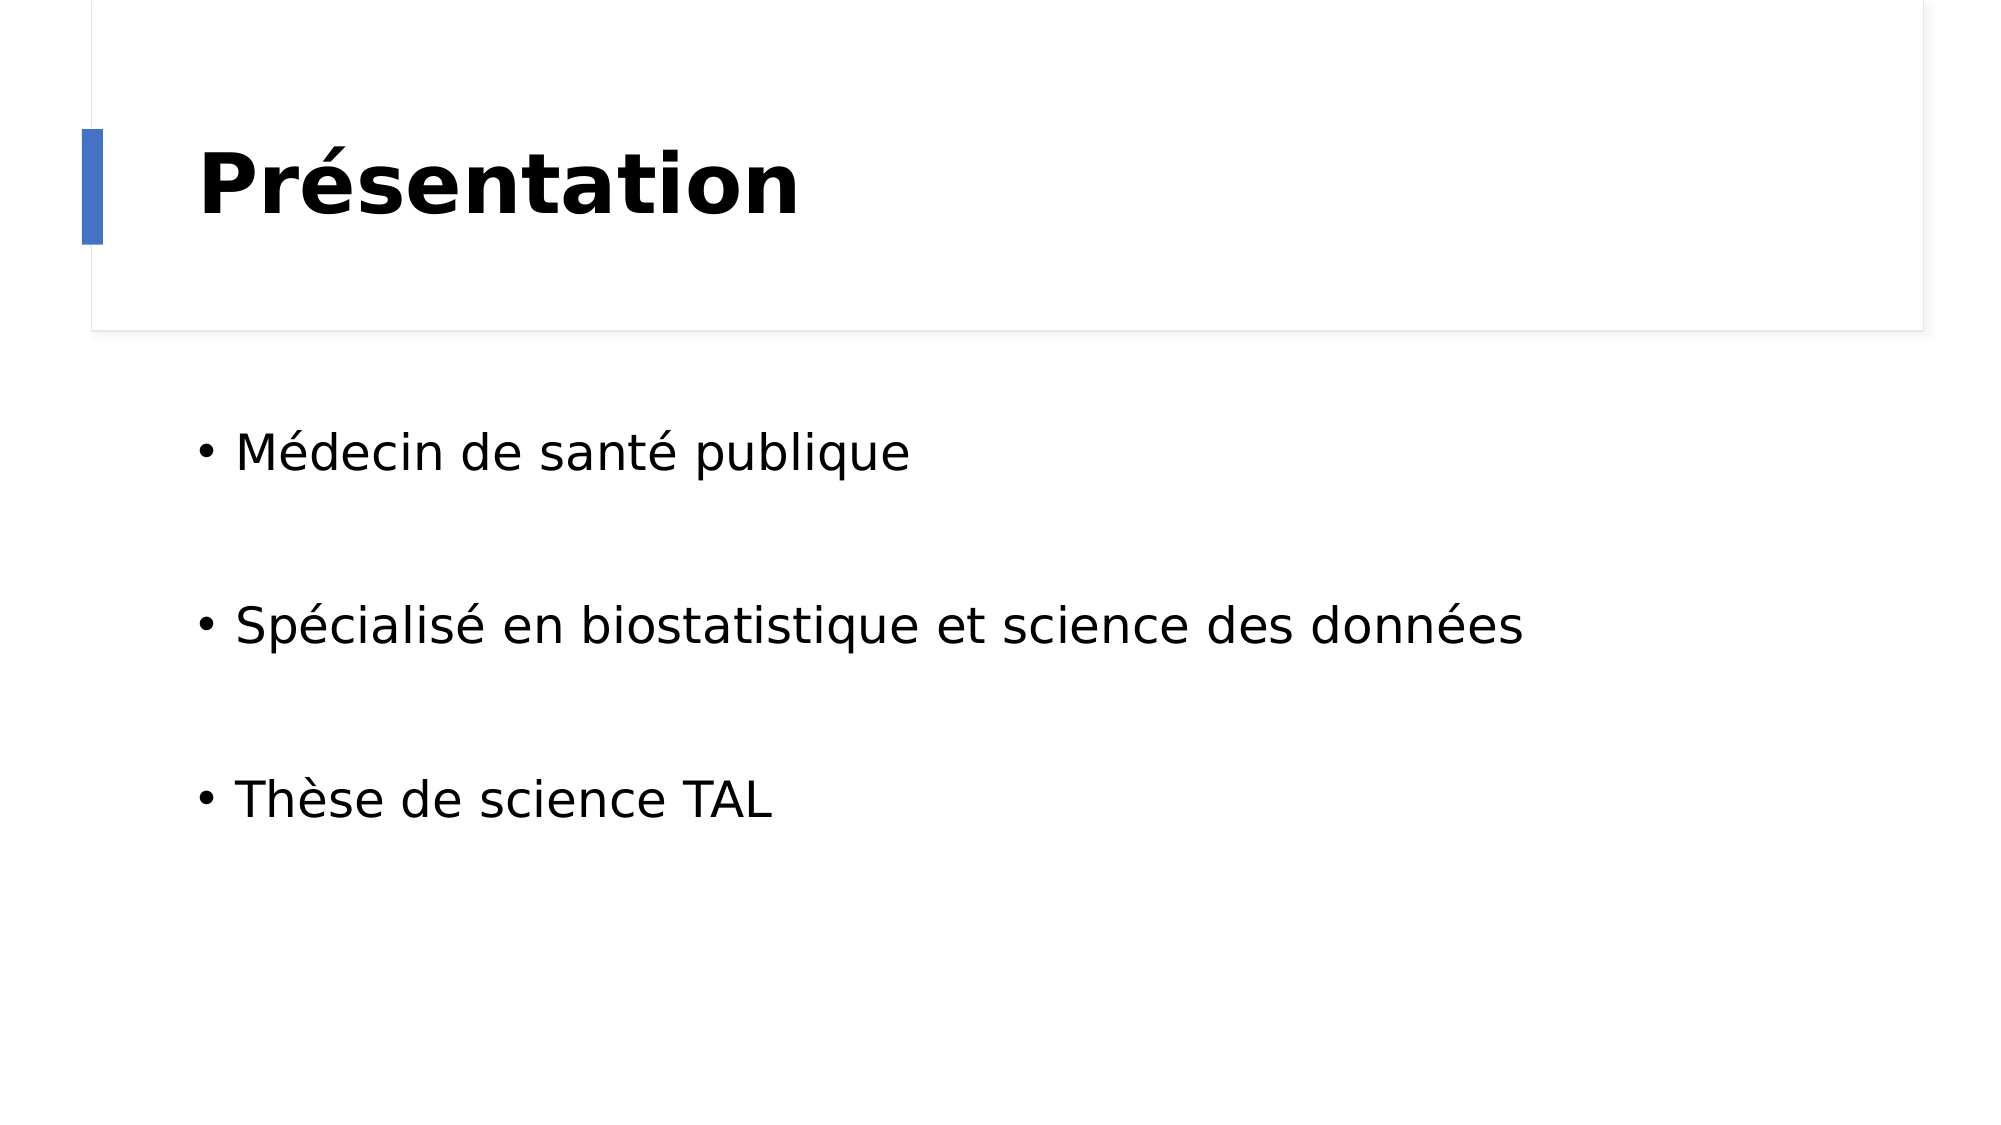

# Présentation
Médecin de santé publique

Spécialisé en biostatistique et science des données

Thèse de science TAL